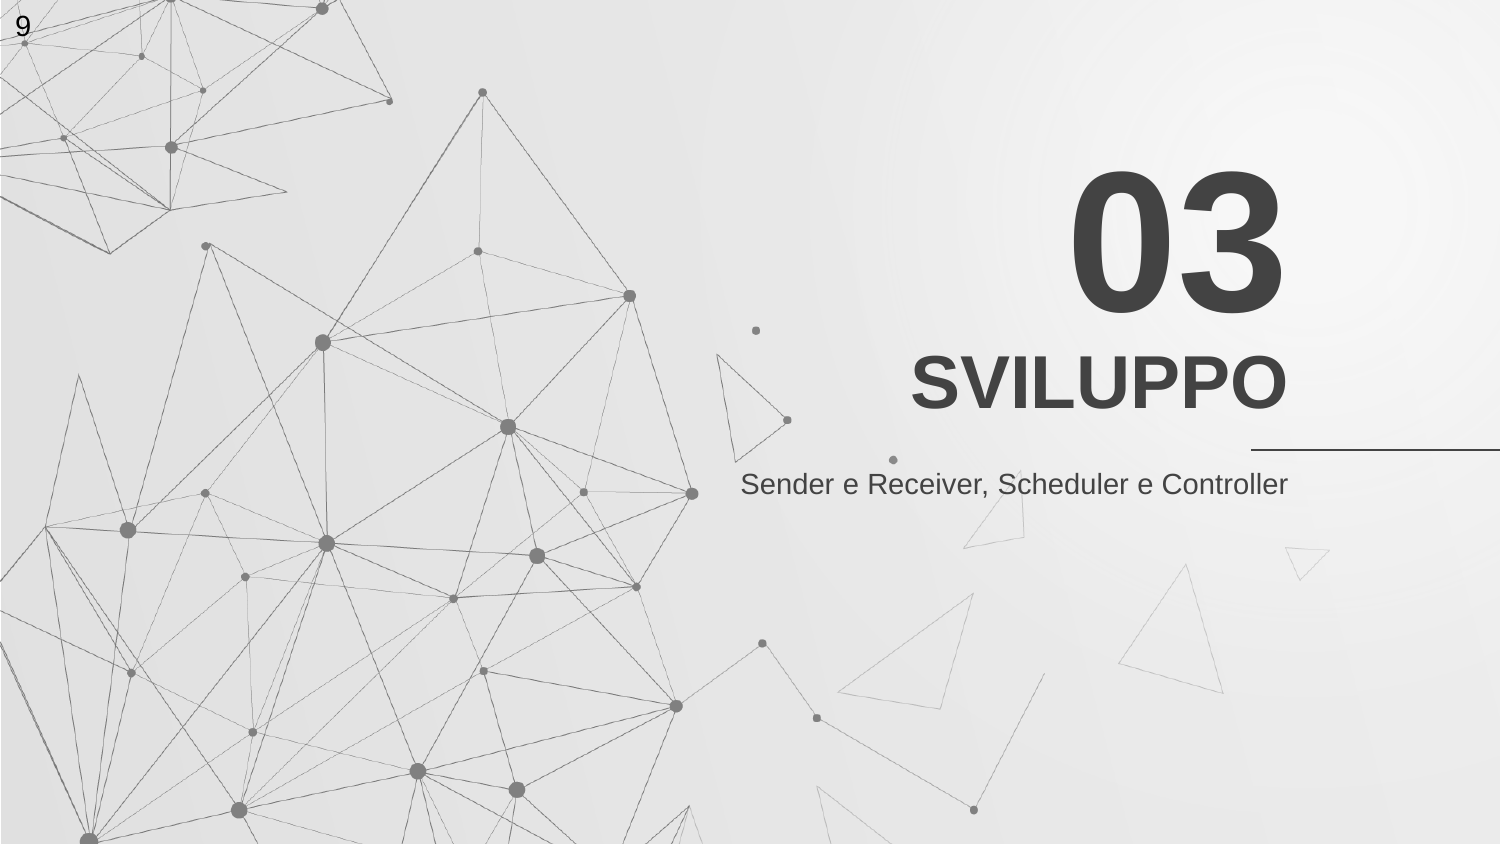

9
03
# SVILUPPO
Sender e Receiver, Scheduler e Controller